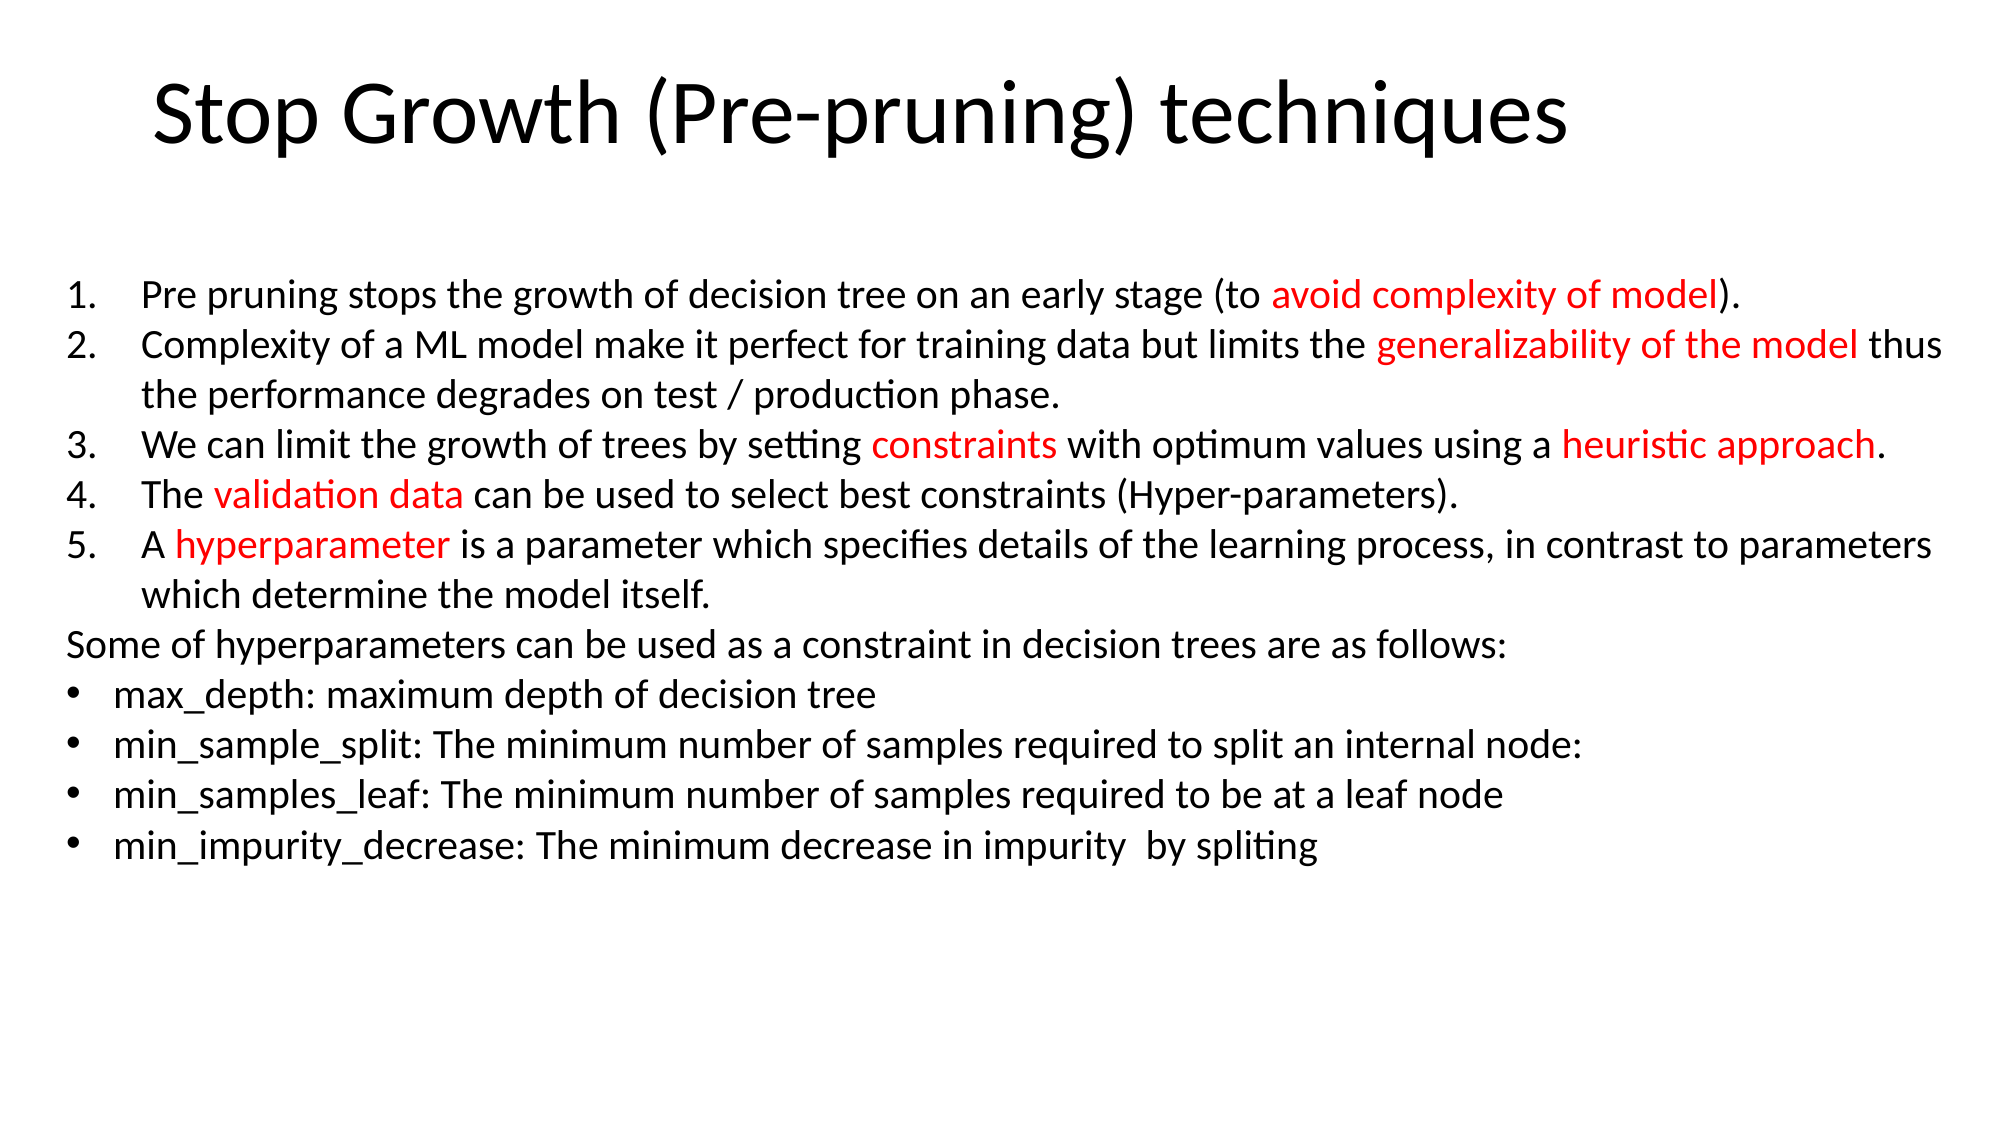

# Stop Growth (Pre-pruning) techniques
Pre pruning stops the growth of decision tree on an early stage (to avoid complexity of model).
Complexity of a ML model make it perfect for training data but limits the generalizability of the model thus the performance degrades on test / production phase.
We can limit the growth of trees by setting constraints with optimum values using a heuristic approach.
The validation data can be used to select best constraints (Hyper-parameters).
A hyperparameter is a parameter which specifies details of the learning process, in contrast to parameters which determine the model itself.
Some of hyperparameters can be used as a constraint in decision trees are as follows:
max_depth: maximum depth of decision tree
min_sample_split: The minimum number of samples required to split an internal node:
min_samples_leaf: The minimum number of samples required to be at a leaf node
min_impurity_decrease: The minimum decrease in impurity  by spliting